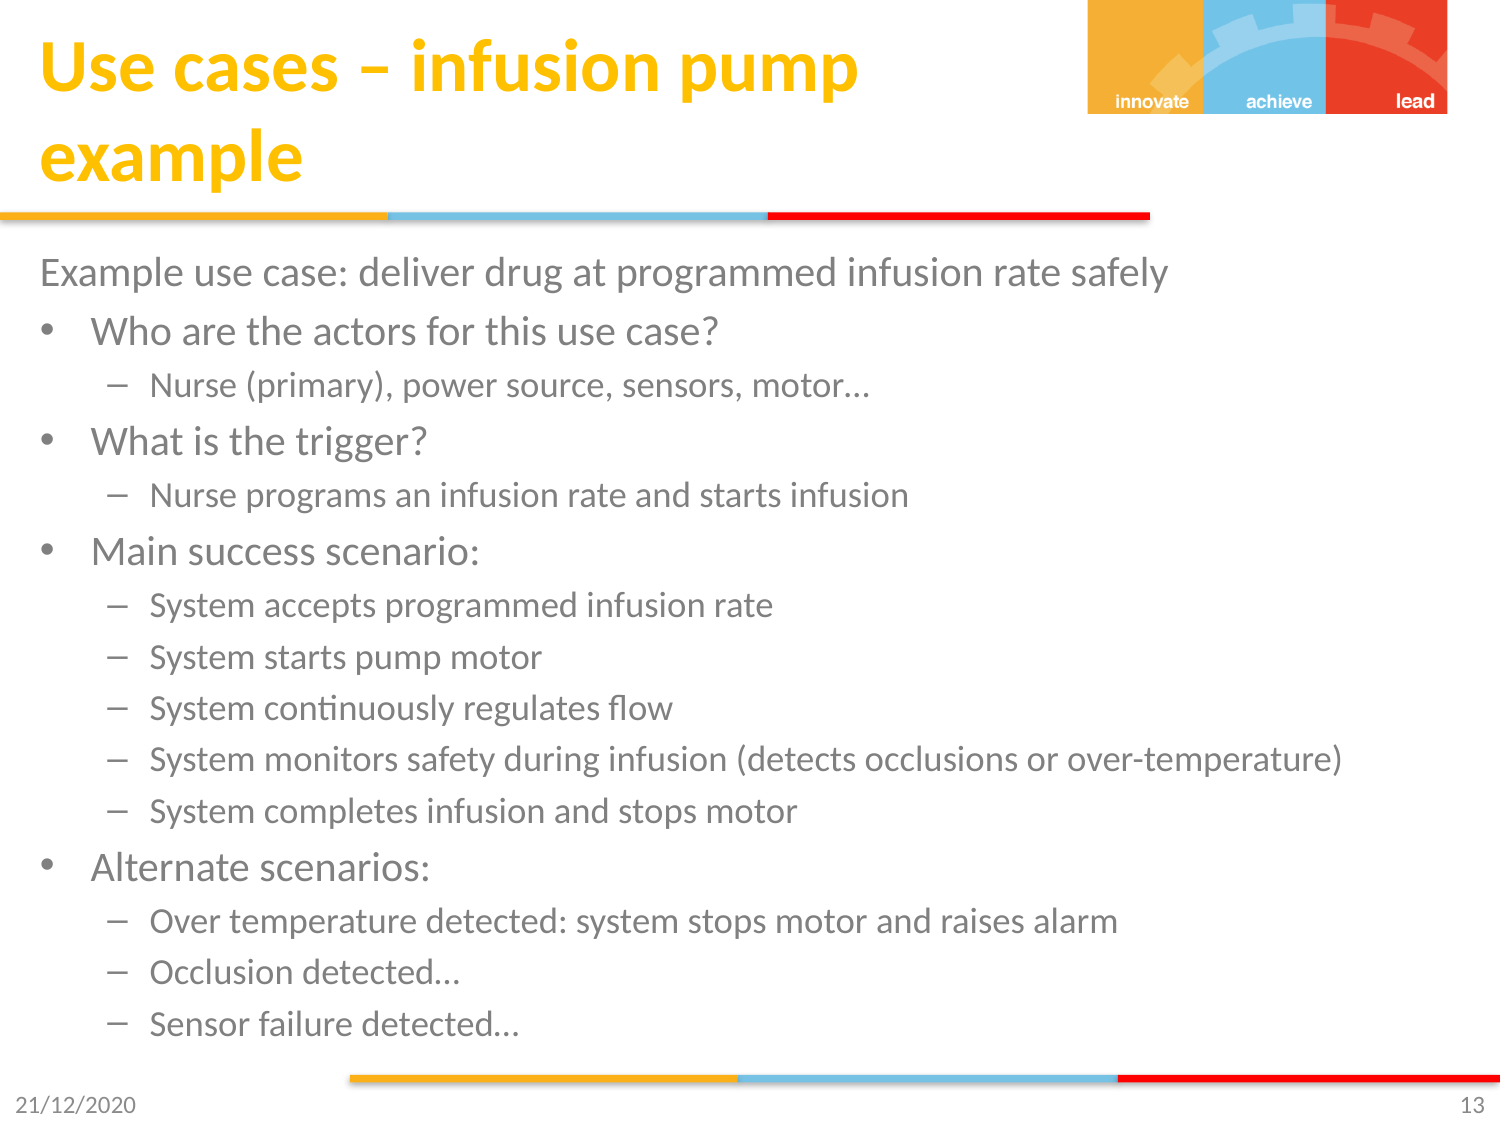

# Use cases – infusion pump example
Example use case: deliver drug at programmed infusion rate safely
Who are the actors for this use case?
Nurse (primary), power source, sensors, motor…
What is the trigger?
Nurse programs an infusion rate and starts infusion
Main success scenario:
System accepts programmed infusion rate
System starts pump motor
System continuously regulates flow
System monitors safety during infusion (detects occlusions or over-temperature)
System completes infusion and stops motor
Alternate scenarios:
Over temperature detected: system stops motor and raises alarm
Occlusion detected…
Sensor failure detected…
21/12/2020
13